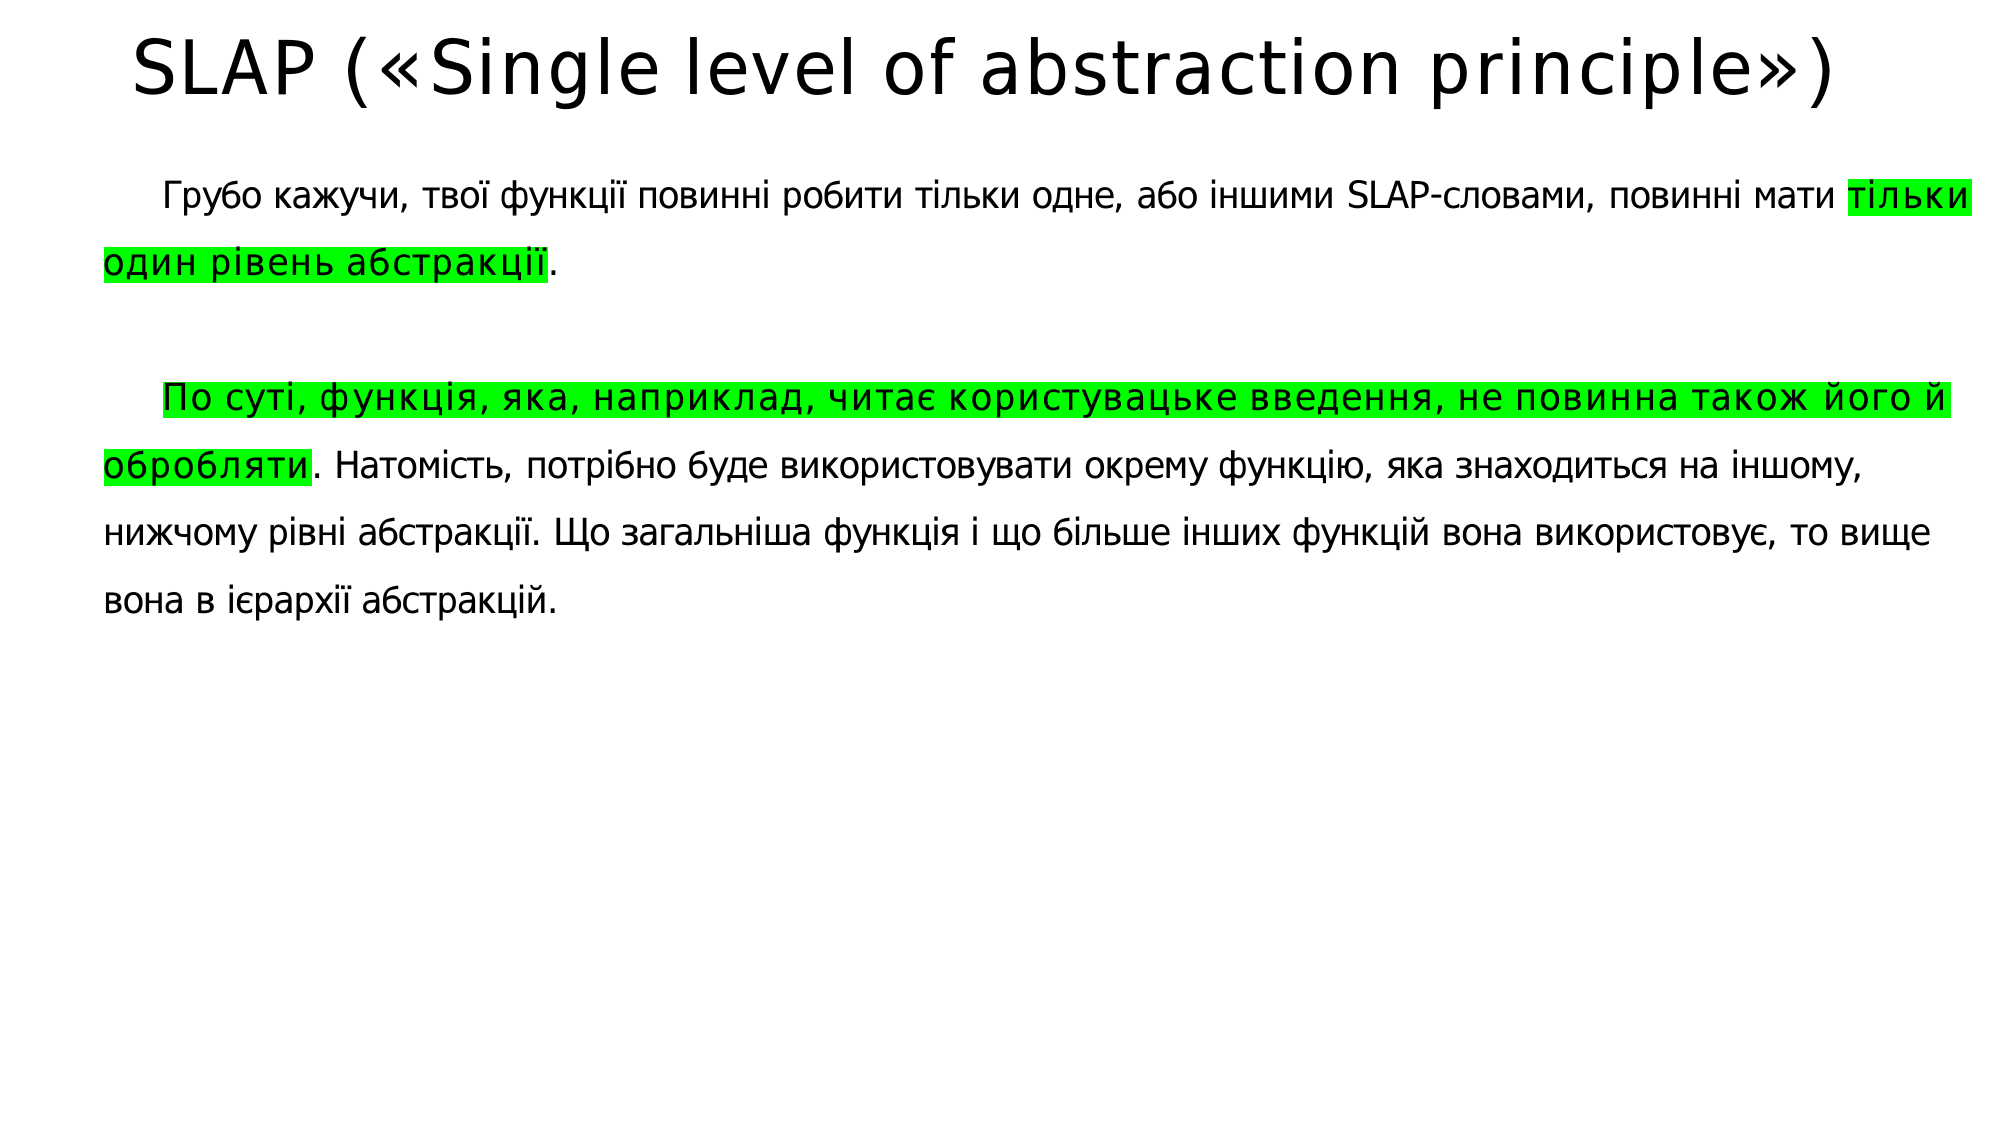

# SLAP («Single level of abstraction principle»)
Грубо кажучи, твої функції повинні робити тільки одне, або іншими SLAP-словами, повинні мати тільки один рівень абстракції.

По суті, функція, яка, наприклад, читає користувацьке введення, не повинна також його й обробляти. Натомість, потрібно буде використовувати окрему функцію, яка знаходиться на іншому, нижчому рівні абстракції. Що загальніша функція і що більше інших функцій вона використовує, то вище вона в ієрархії абстракцій.